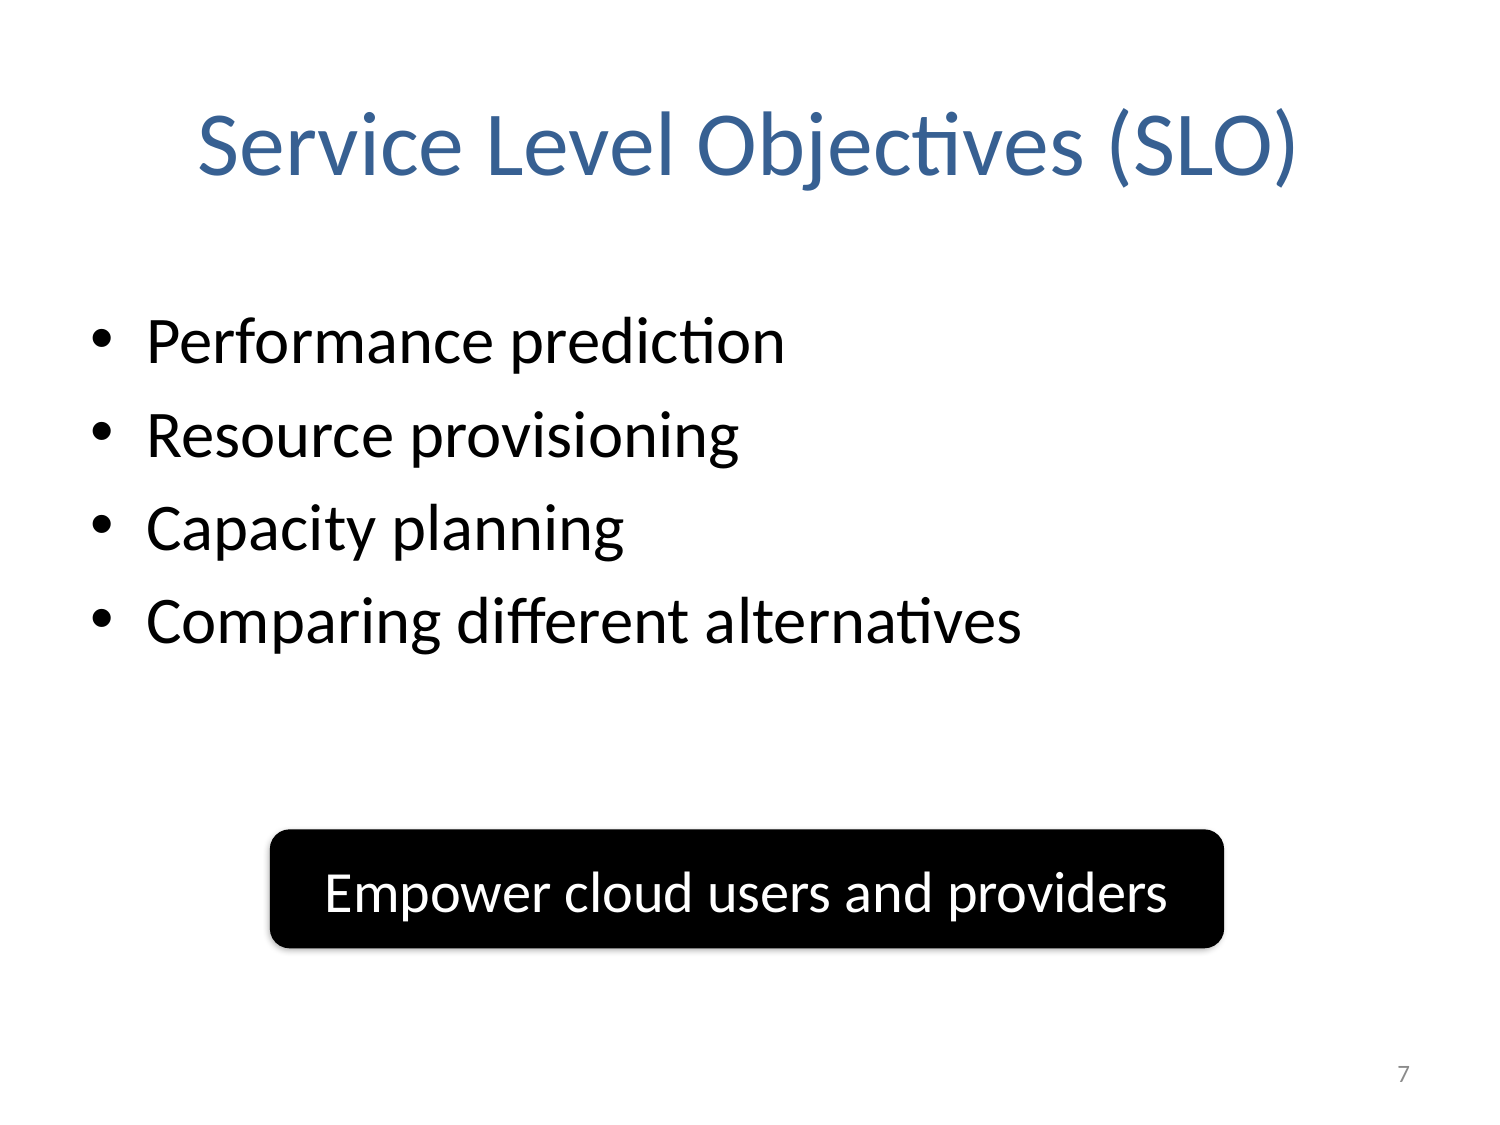

# Service Level Objectives (SLO)
Performance prediction
Resource provisioning
Capacity planning
Comparing different alternatives
Empower cloud users and providers
7